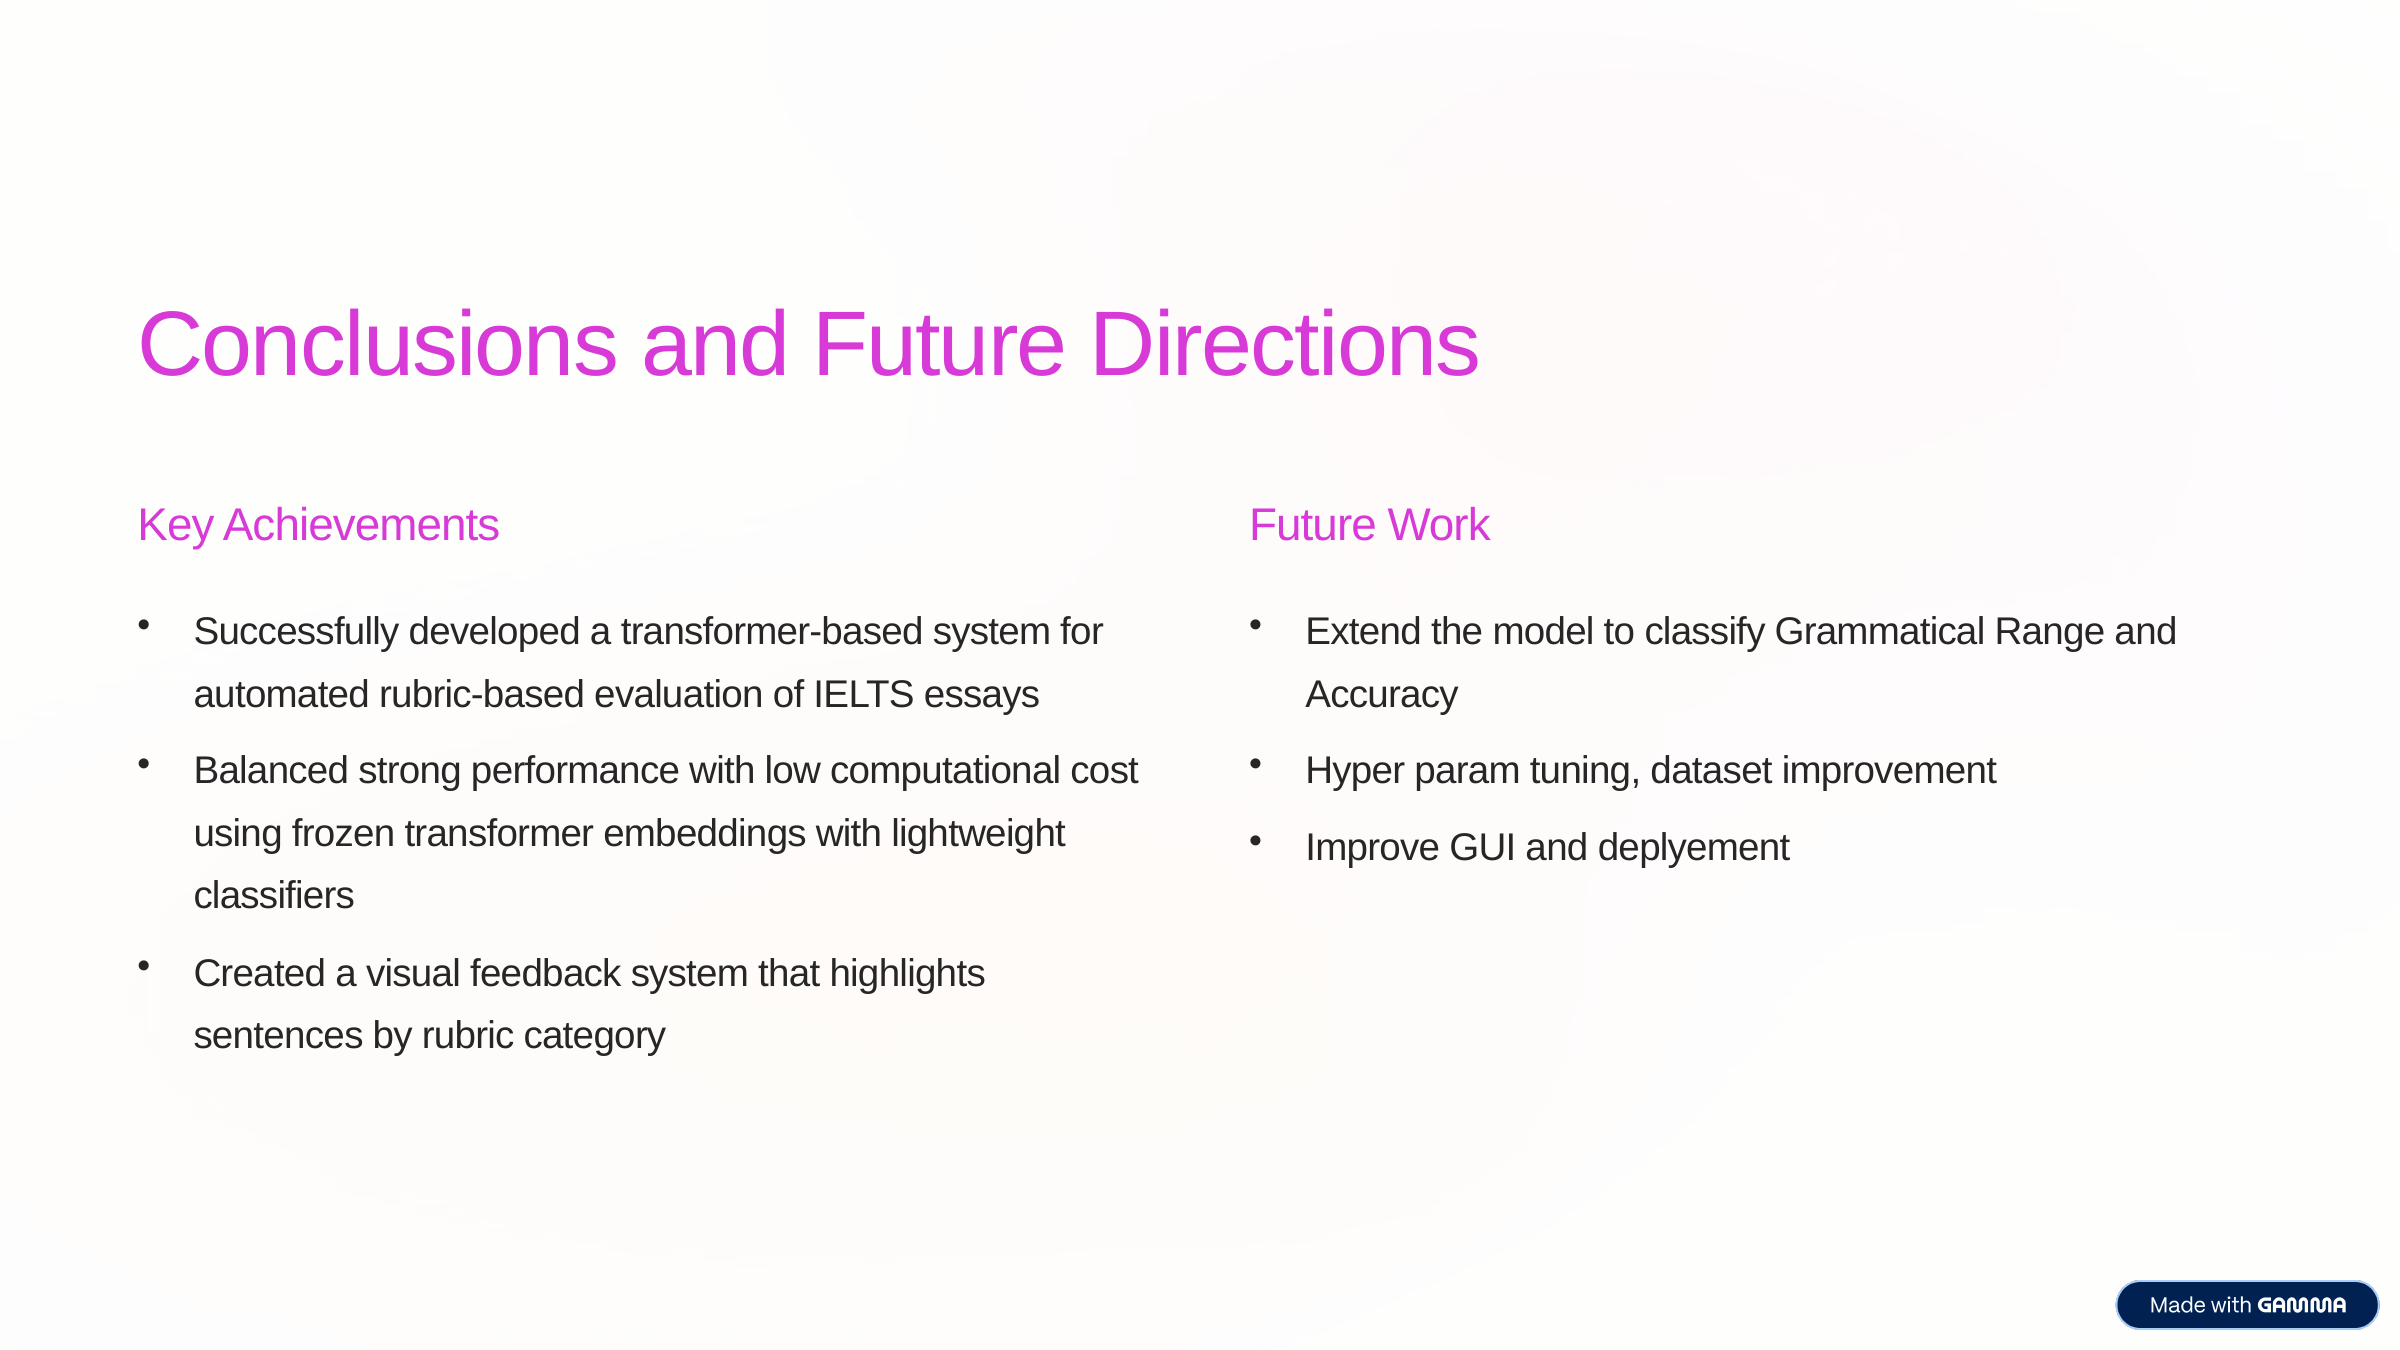

Conclusions and Future Directions
Key Achievements
Future Work
Successfully developed a transformer-based system for automated rubric-based evaluation of IELTS essays
Extend the model to classify Grammatical Range and Accuracy
Balanced strong performance with low computational cost using frozen transformer embeddings with lightweight classifiers
Hyper param tuning, dataset improvement
Improve GUI and deplyement
Created a visual feedback system that highlights sentences by rubric category